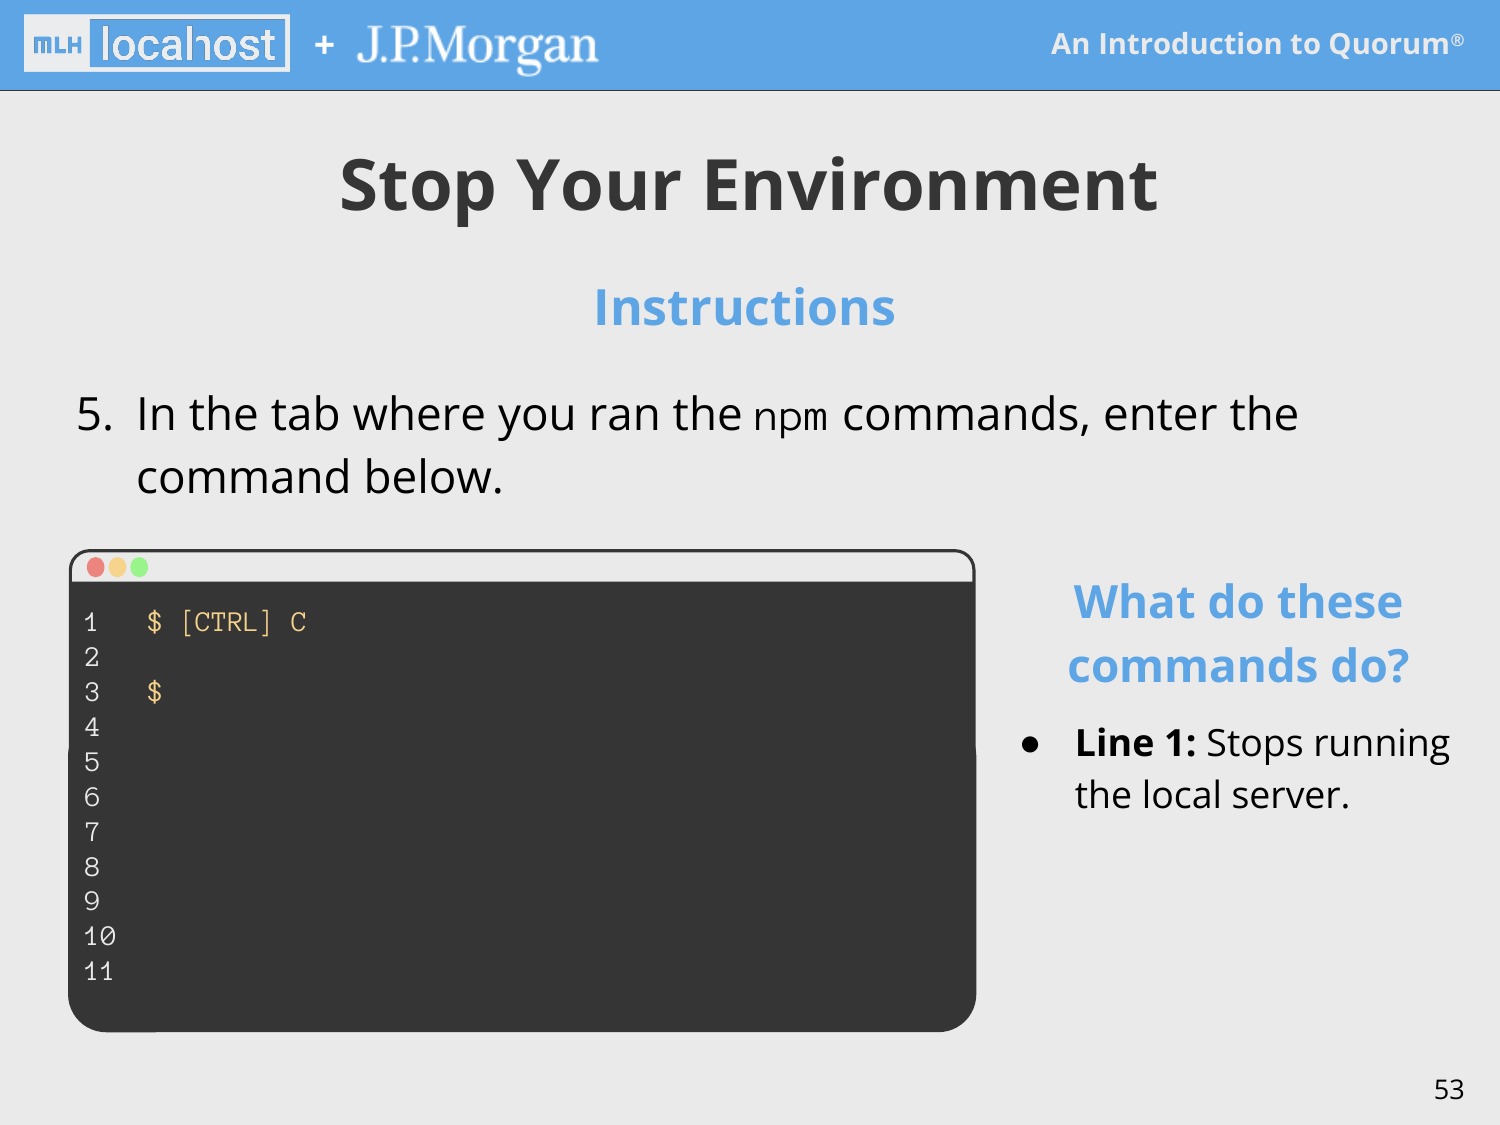

Stop Your Environment
Instructions
In the tab where you ran the npm commands, enter the command below.
What do these commands do?
Line 1: Stops running the local server.

1
2
3
4
5
6
7
8
9
10
11
$ [CTRL] C

$

53